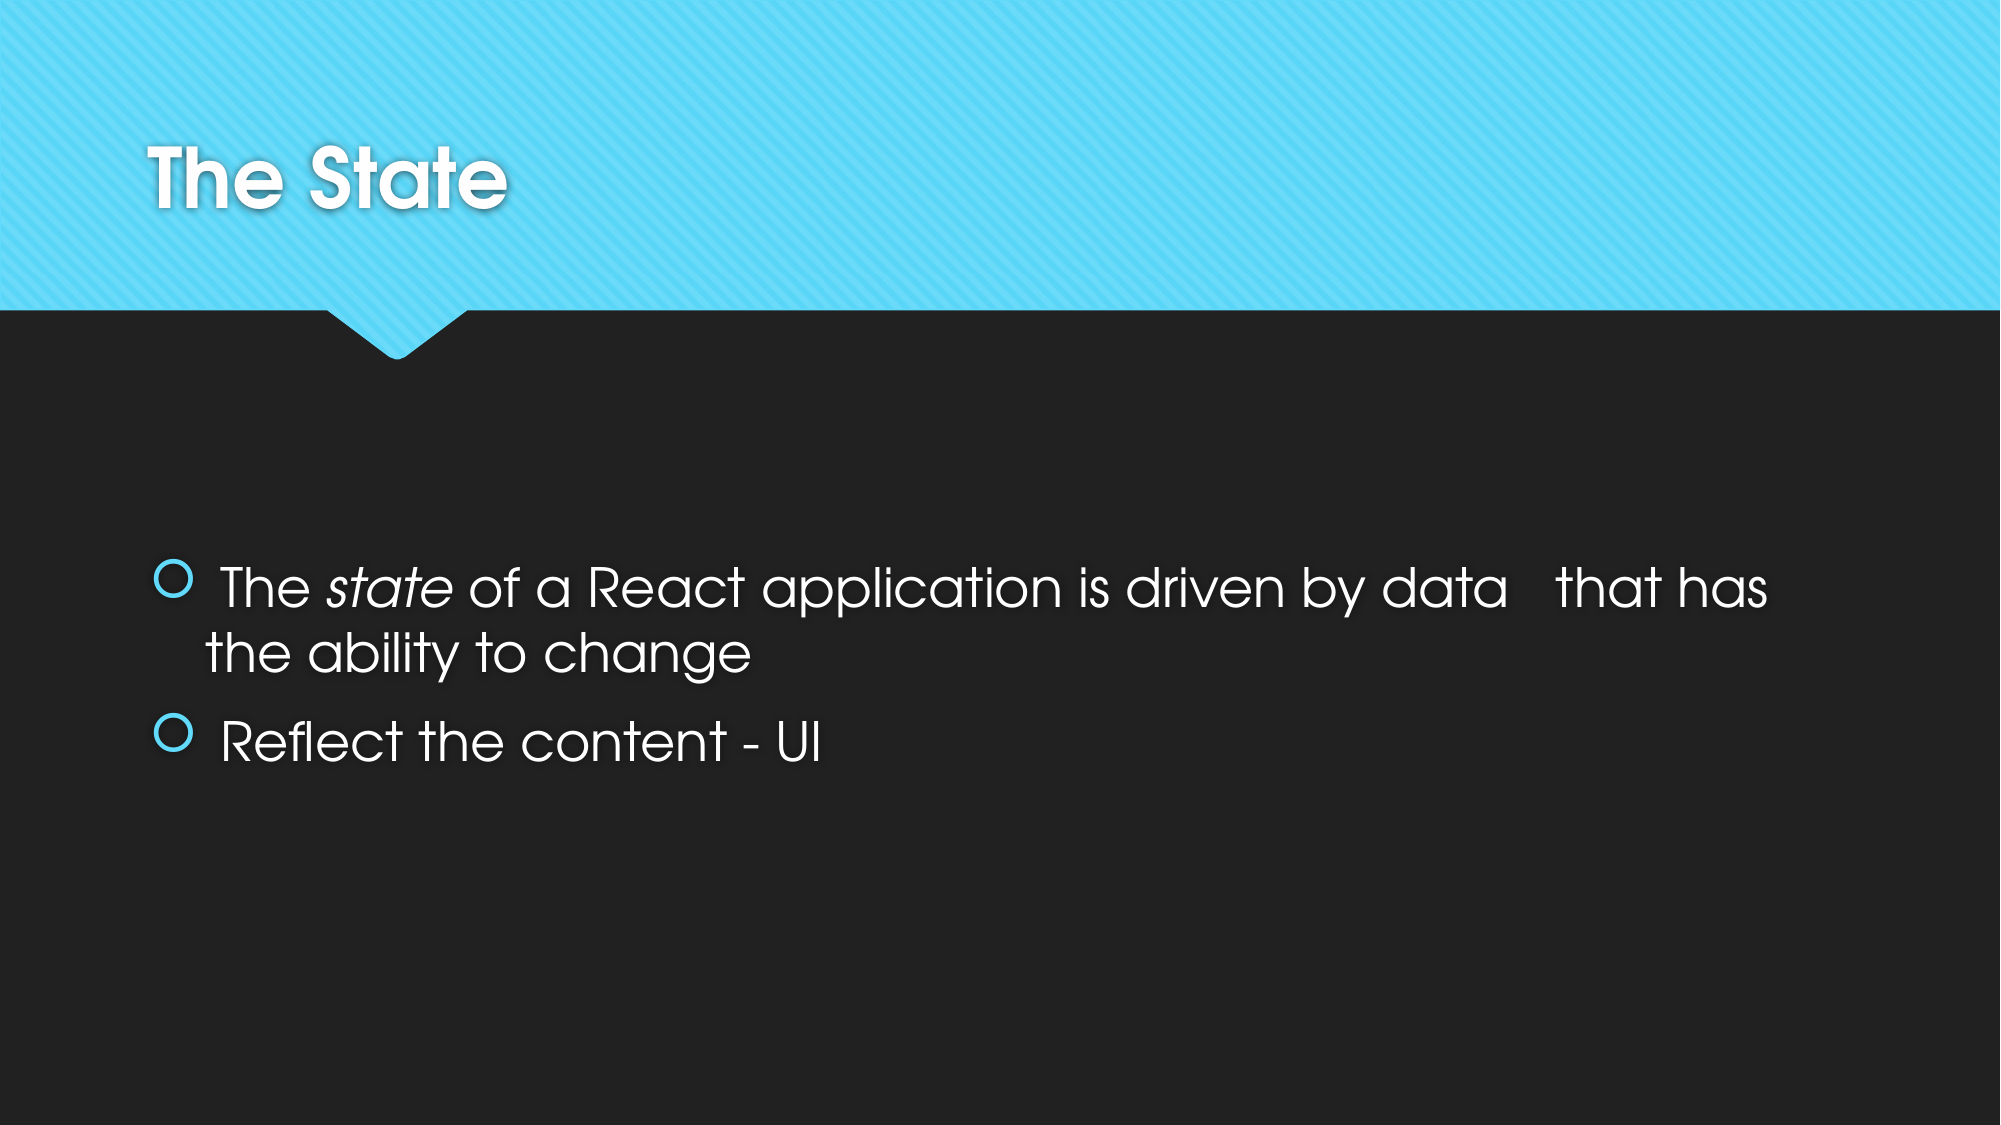

# The State
 The state of a React application is driven by data 	that has the ability to change
 Reflect the content - UI